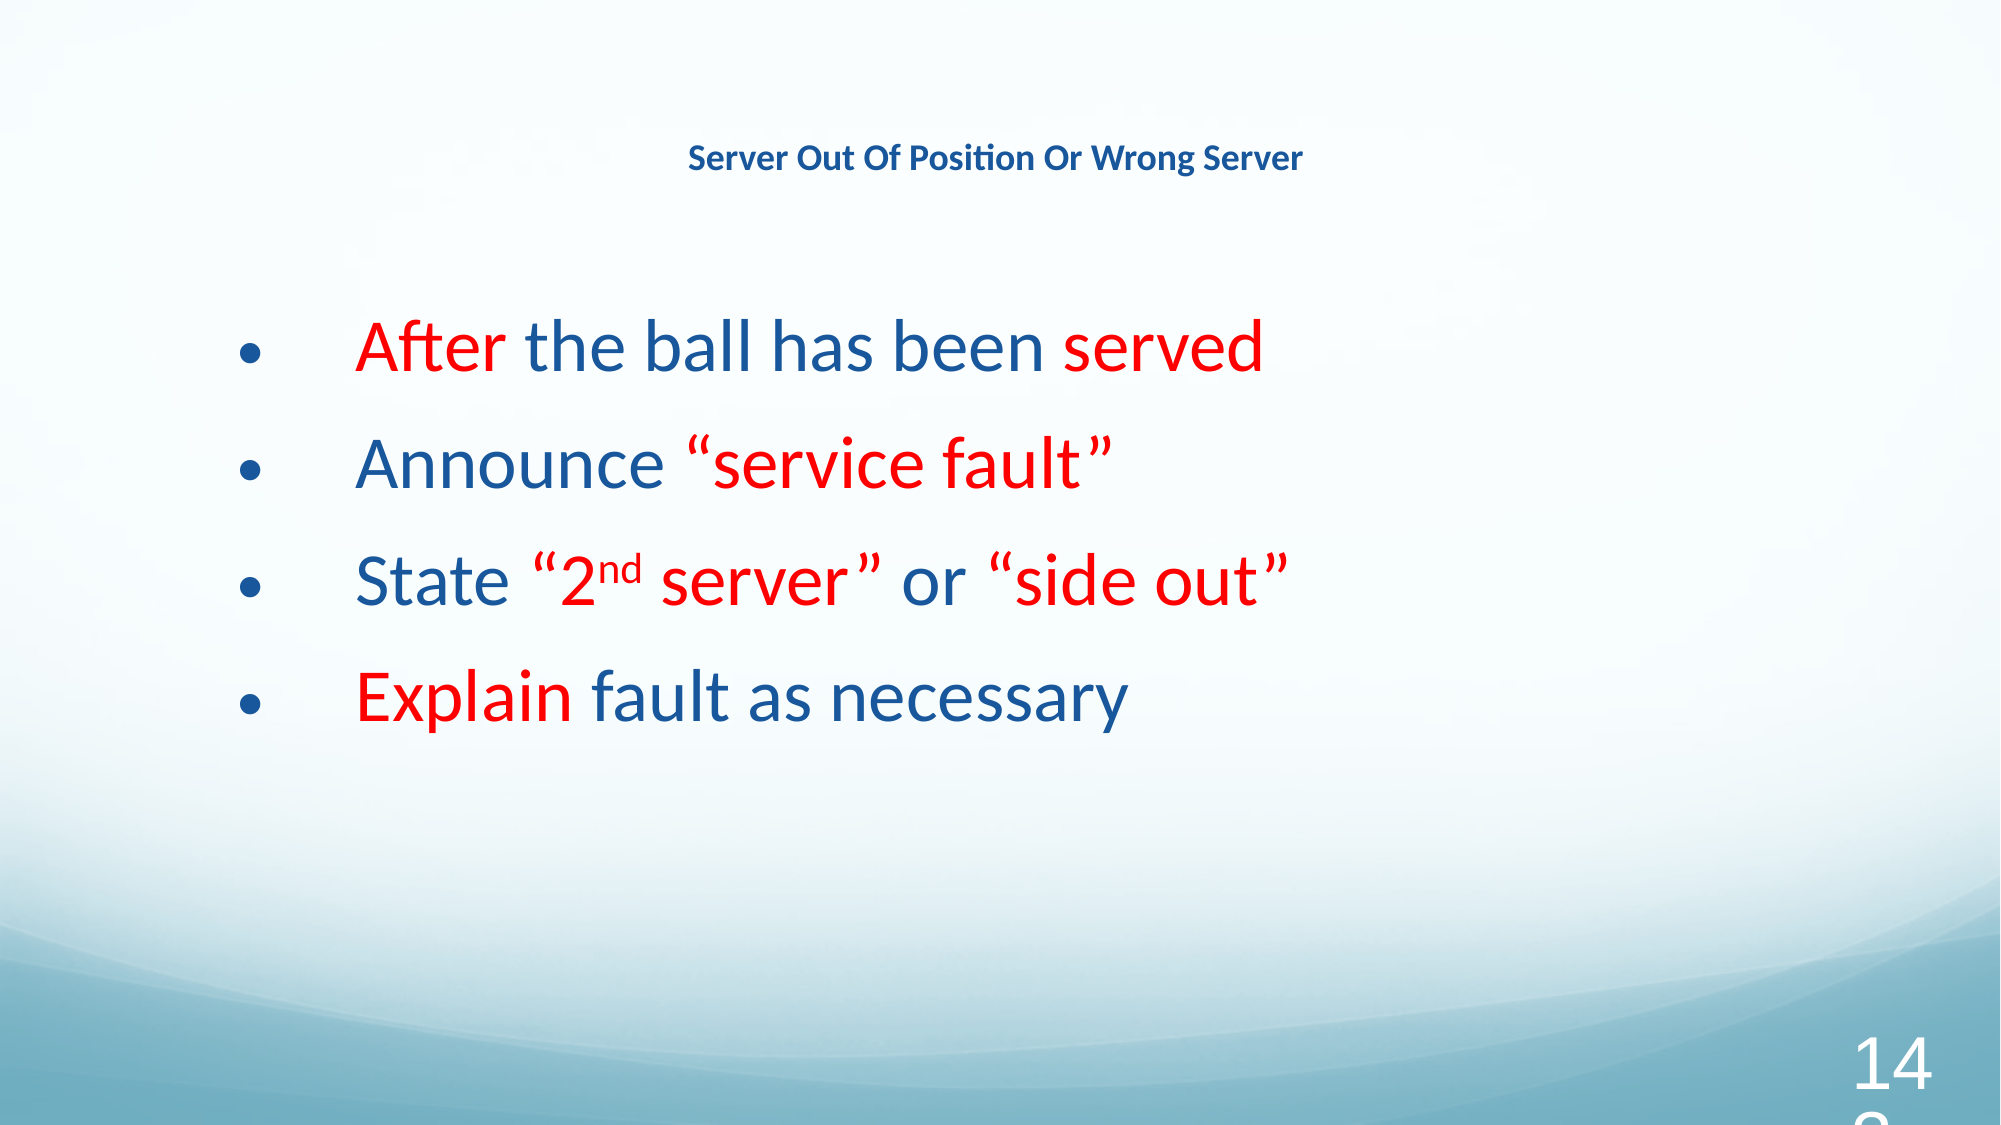

# Server Out Of Position Or Wrong Server
After the ball has been served
Announce “service fault”
State “2nd server” or “side out”
Explain fault as necessary

143